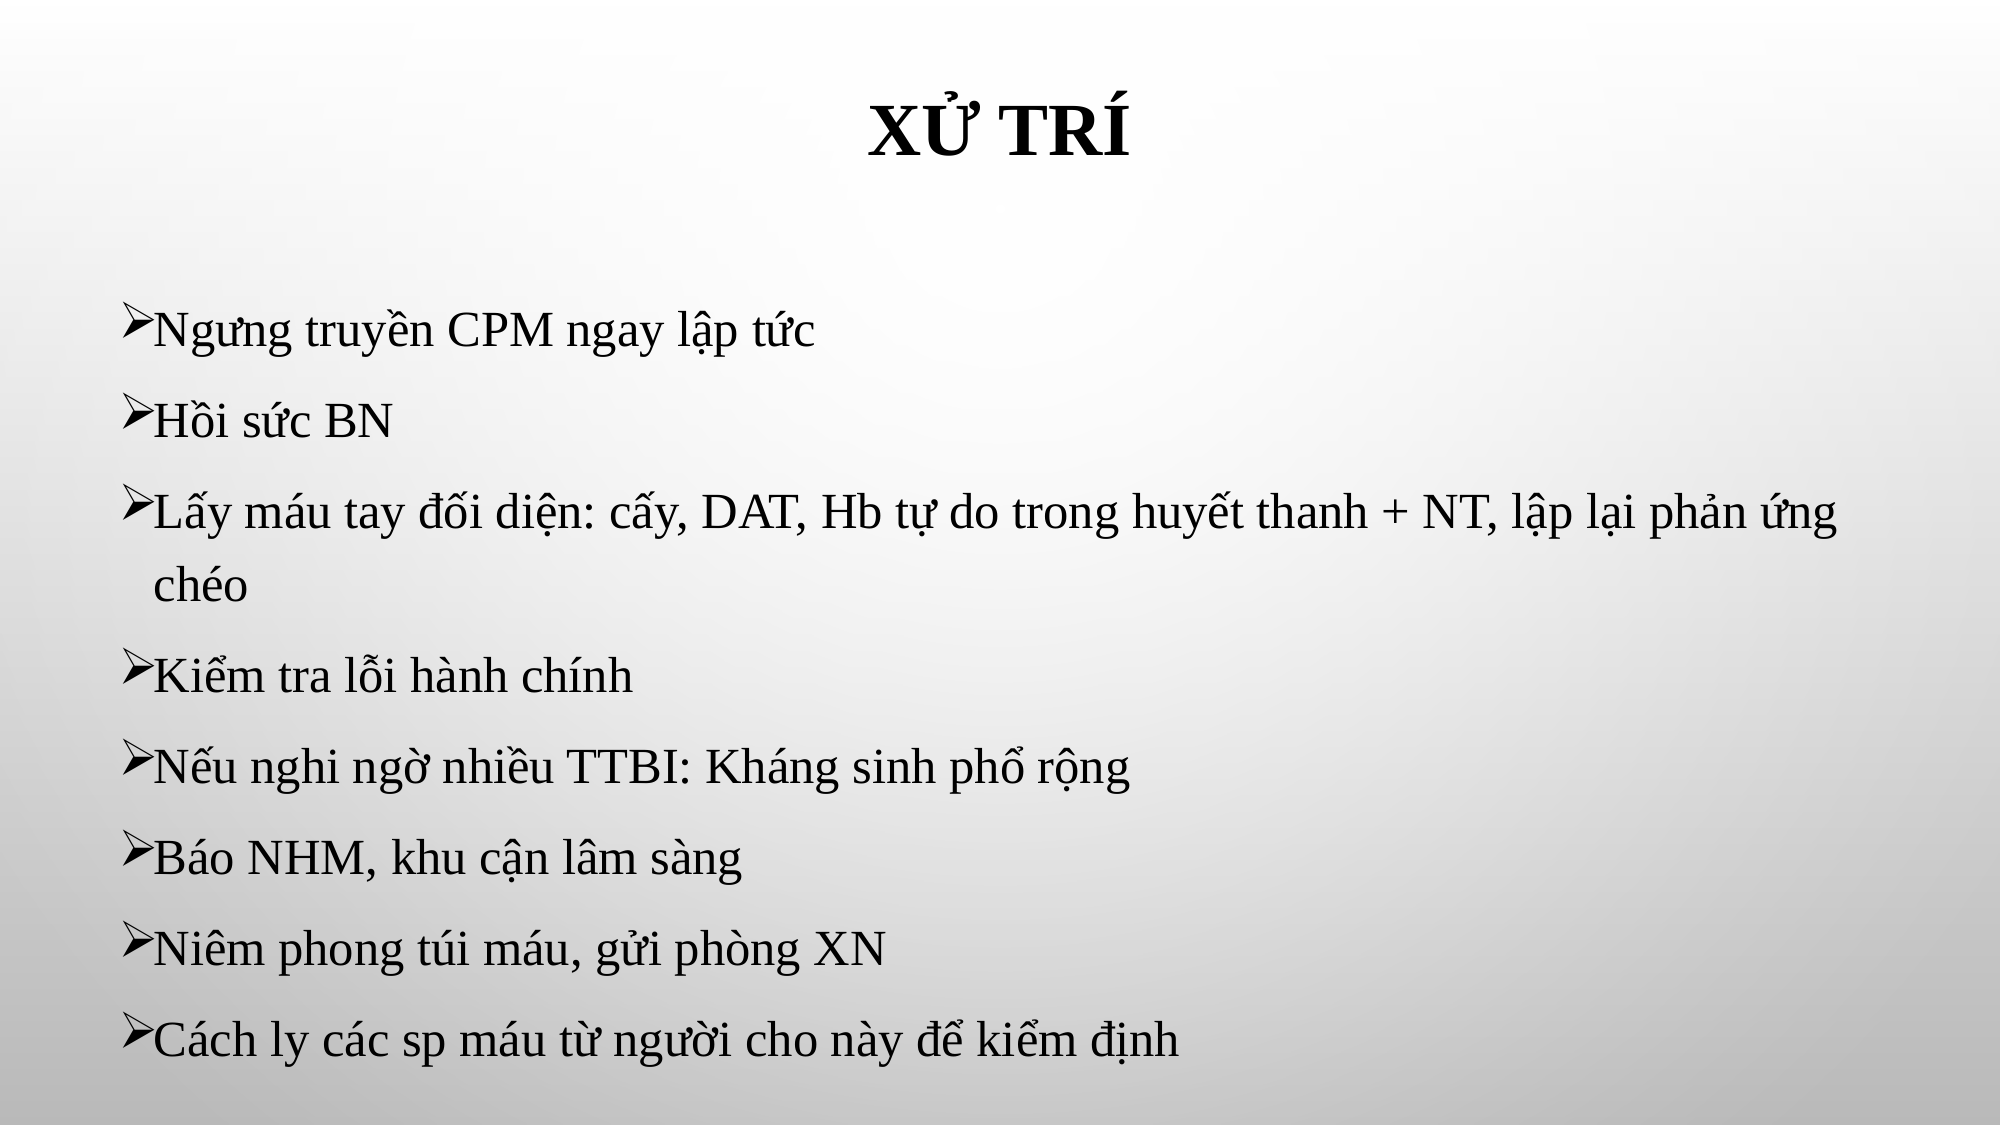

# Xử trí
Ngưng truyền CPM ngay lập tức
Hồi sức BN
Lấy máu tay đối diện: cấy, DAT, Hb tự do trong huyết thanh + NT, lập lại phản ứng chéo
Kiểm tra lỗi hành chính
Nếu nghi ngờ nhiều TTBI: Kháng sinh phổ rộng
Báo NHM, khu cận lâm sàng
Niêm phong túi máu, gửi phòng XN
Cách ly các sp máu từ người cho này để kiểm định